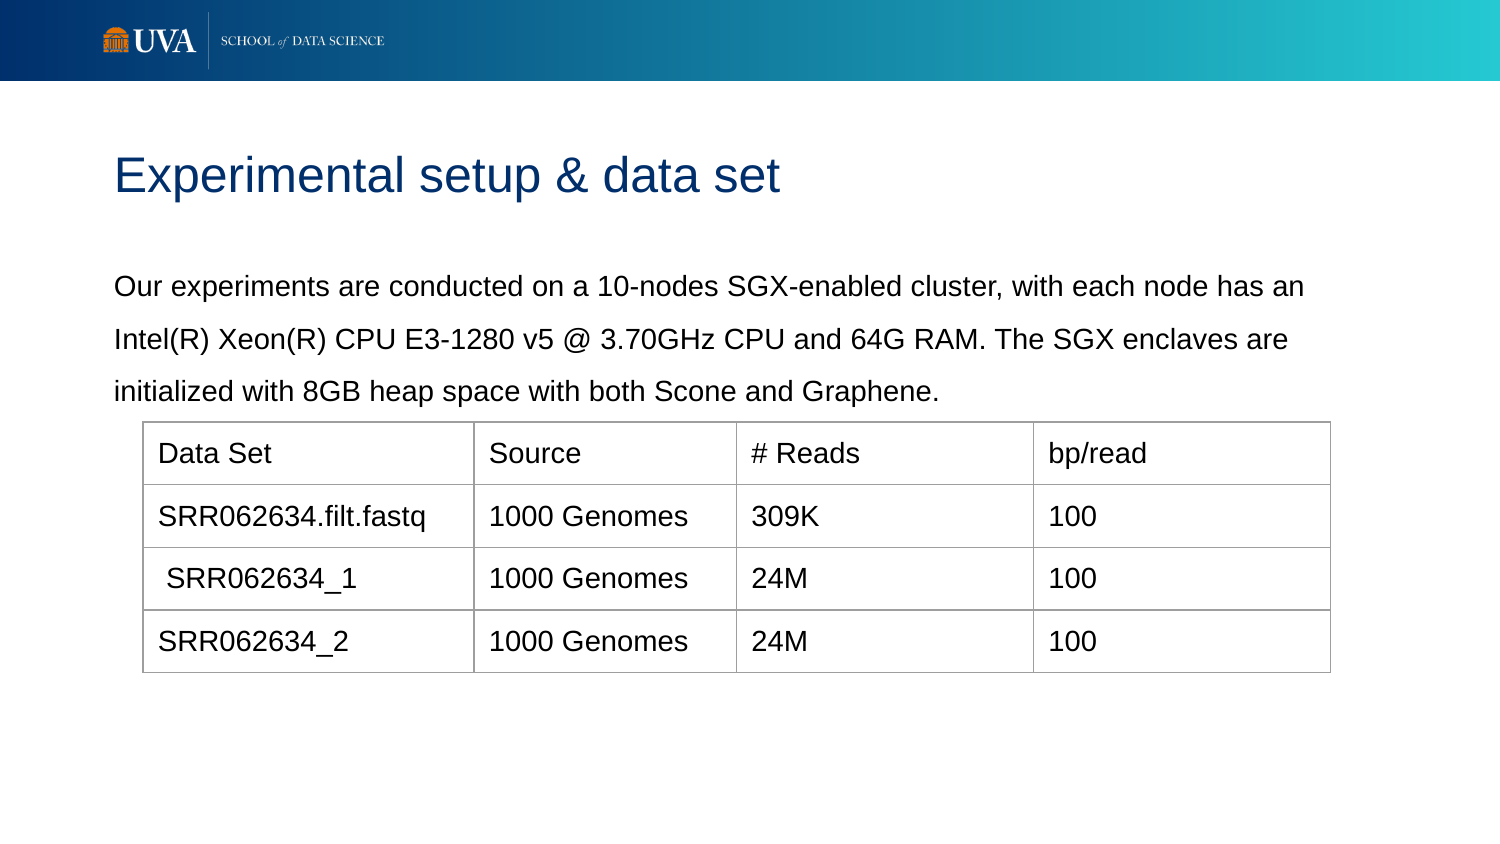

# Experimental setup & data set
Our experiments are conducted on a 10-nodes SGX-enabled cluster, with each node has an Intel(R) Xeon(R) CPU E3-1280 v5 @ 3.70GHz CPU and 64G RAM. The SGX enclaves are initialized with 8GB heap space with both Scone and Graphene.
| Data Set | Source | # Reads | bp/read |
| --- | --- | --- | --- |
| SRR062634.filt.fastq | 1000 Genomes | 309K | 100 |
| SRR062634\_1 | 1000 Genomes | 24M | 100 |
| SRR062634\_2 | 1000 Genomes | 24M | 100 |